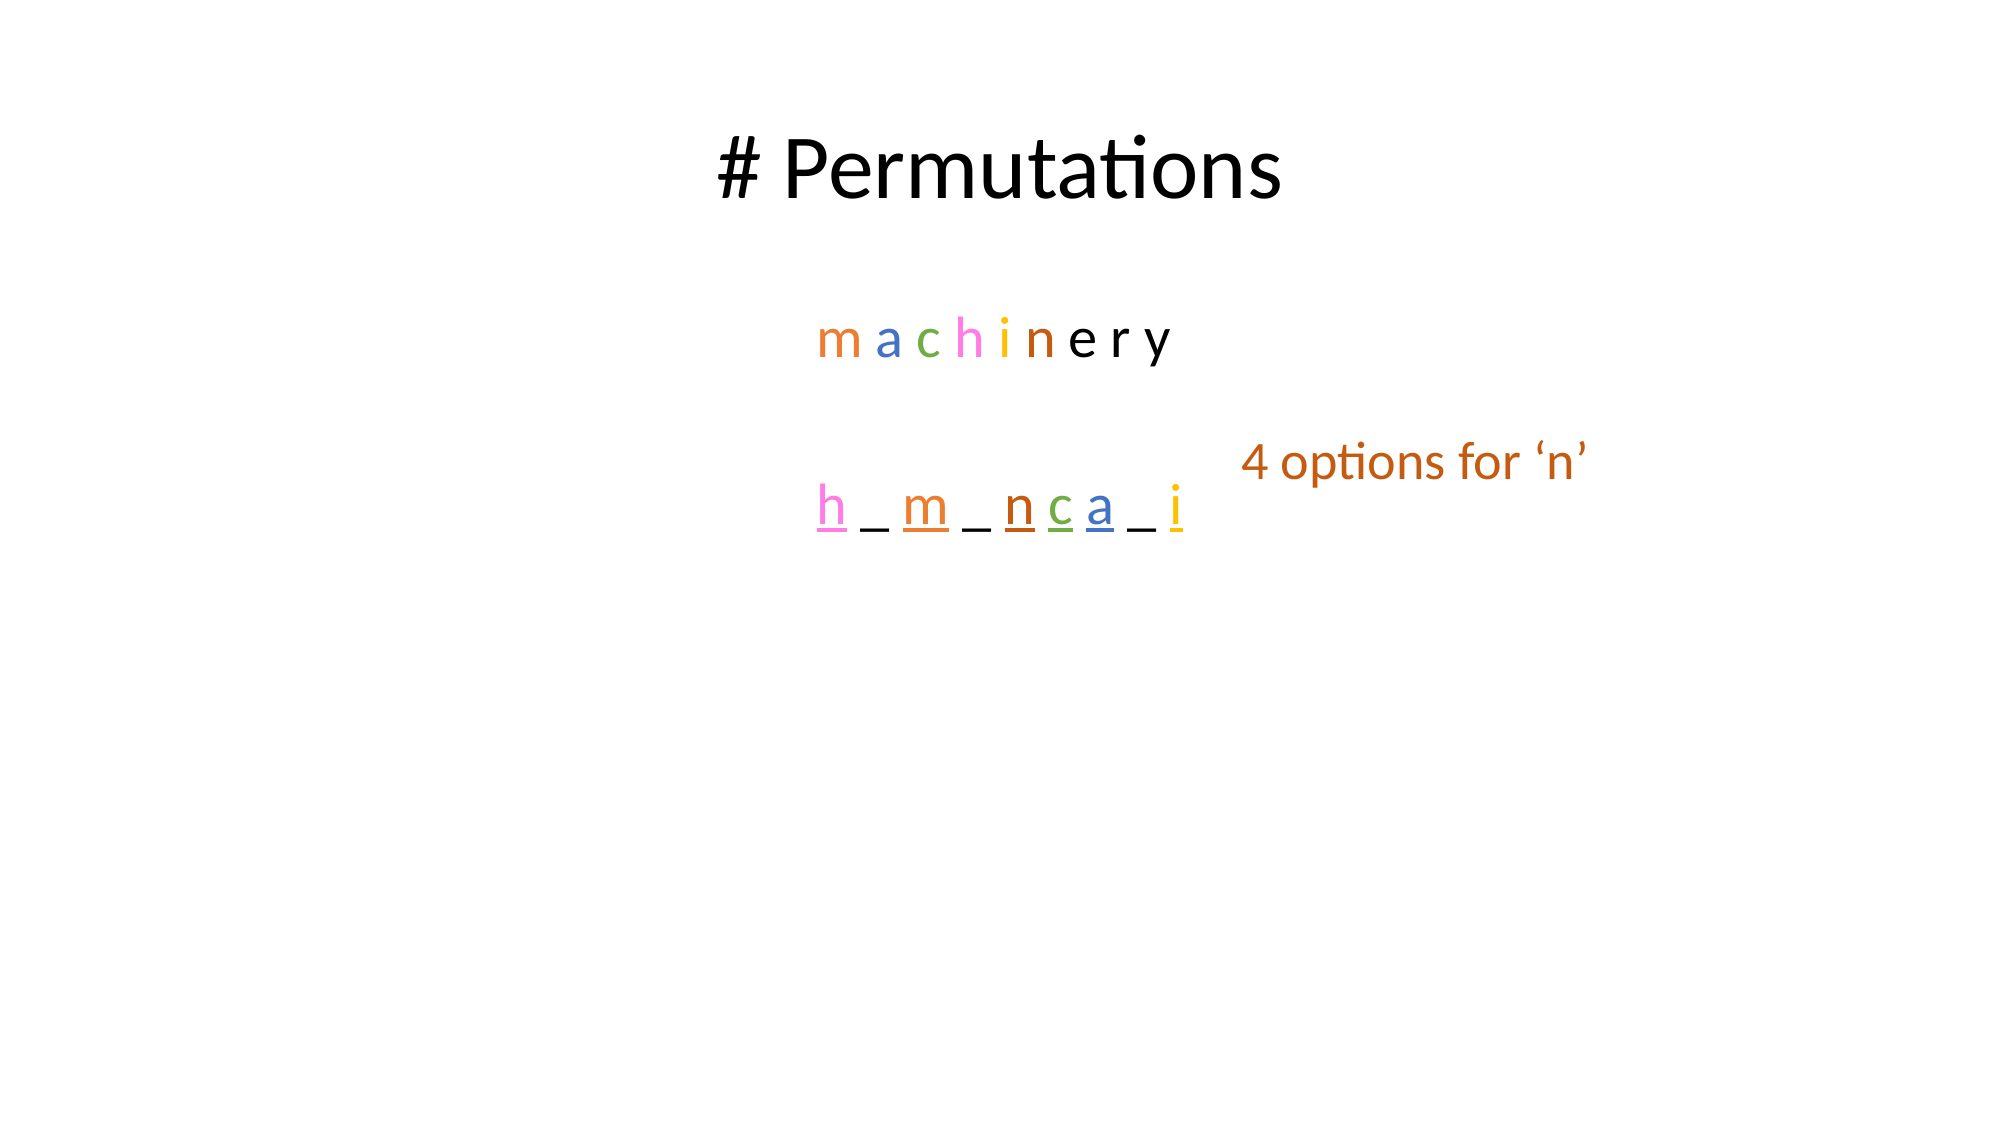

# # Permutations
m a c h i n e r y

h _ m _ n c a _ i
4 options for ‘n’